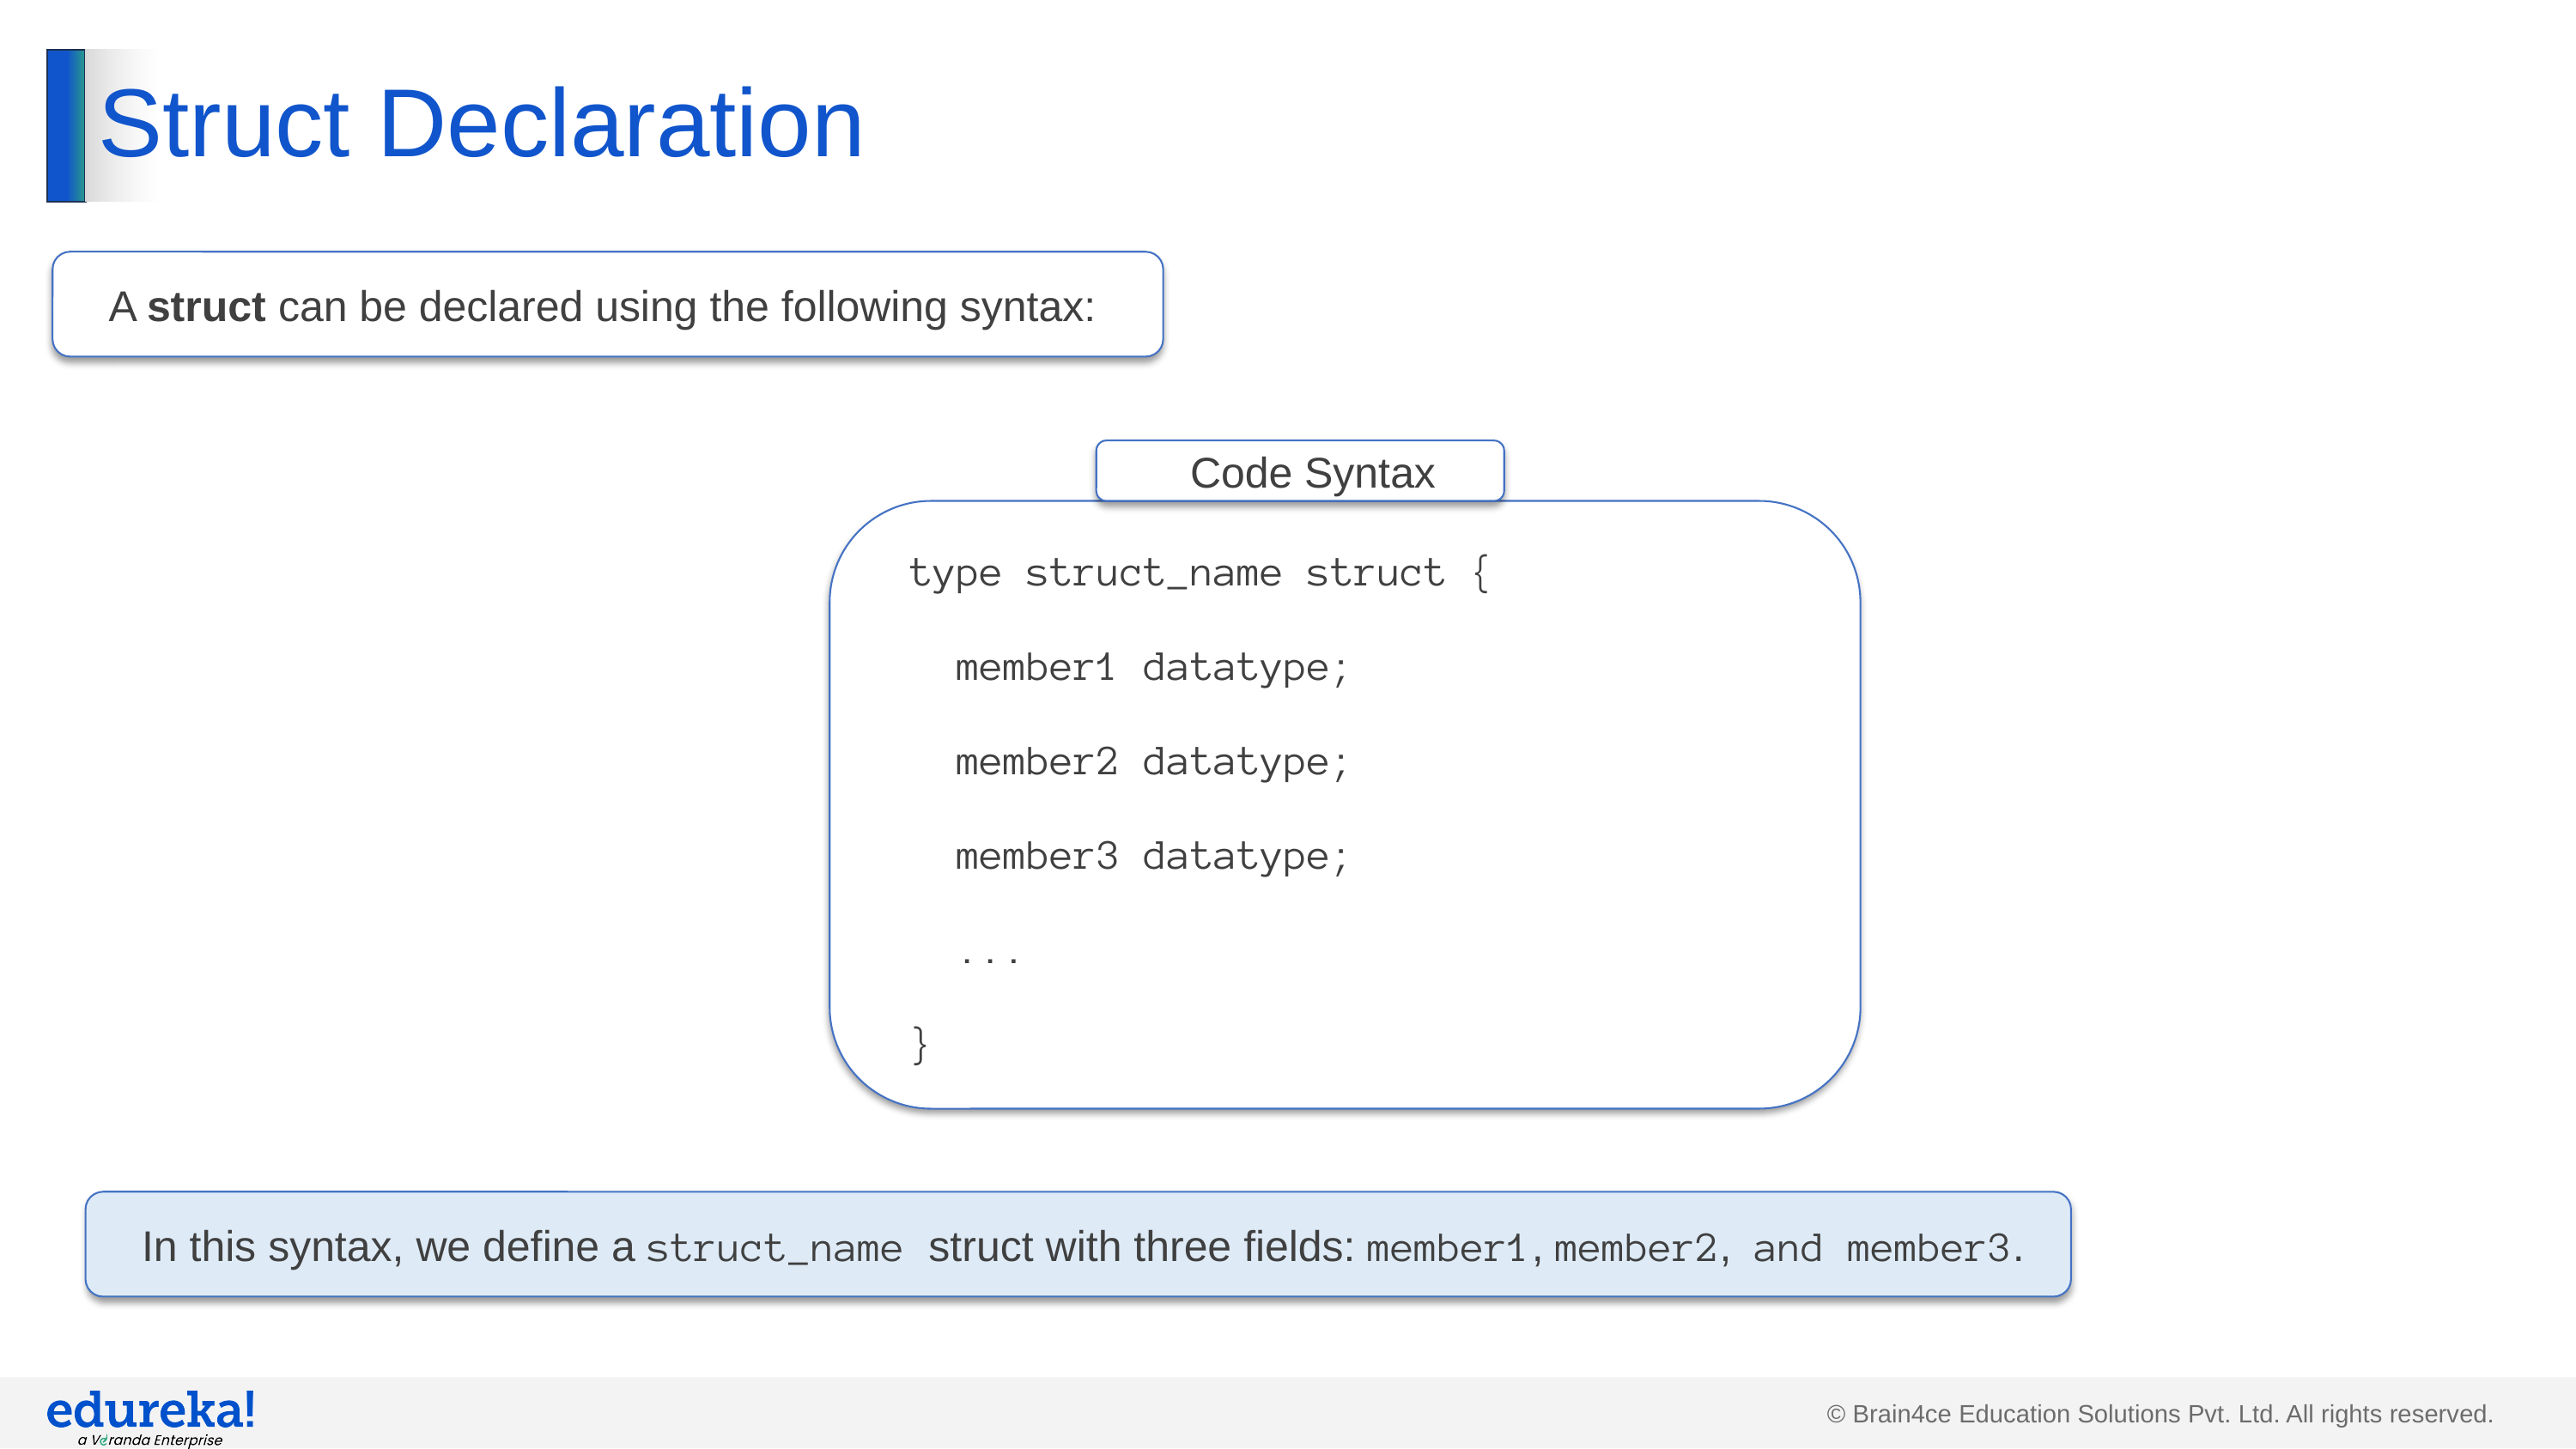

# Struct Declaration
A struct can be declared using the following syntax:
Code Syntax
type struct_name struct {
  member1 datatype;
  member2 datatype;
  member3 datatype;
  ...
}
In this syntax, we define a struct_name struct with three fields: member1, member2, and member3.